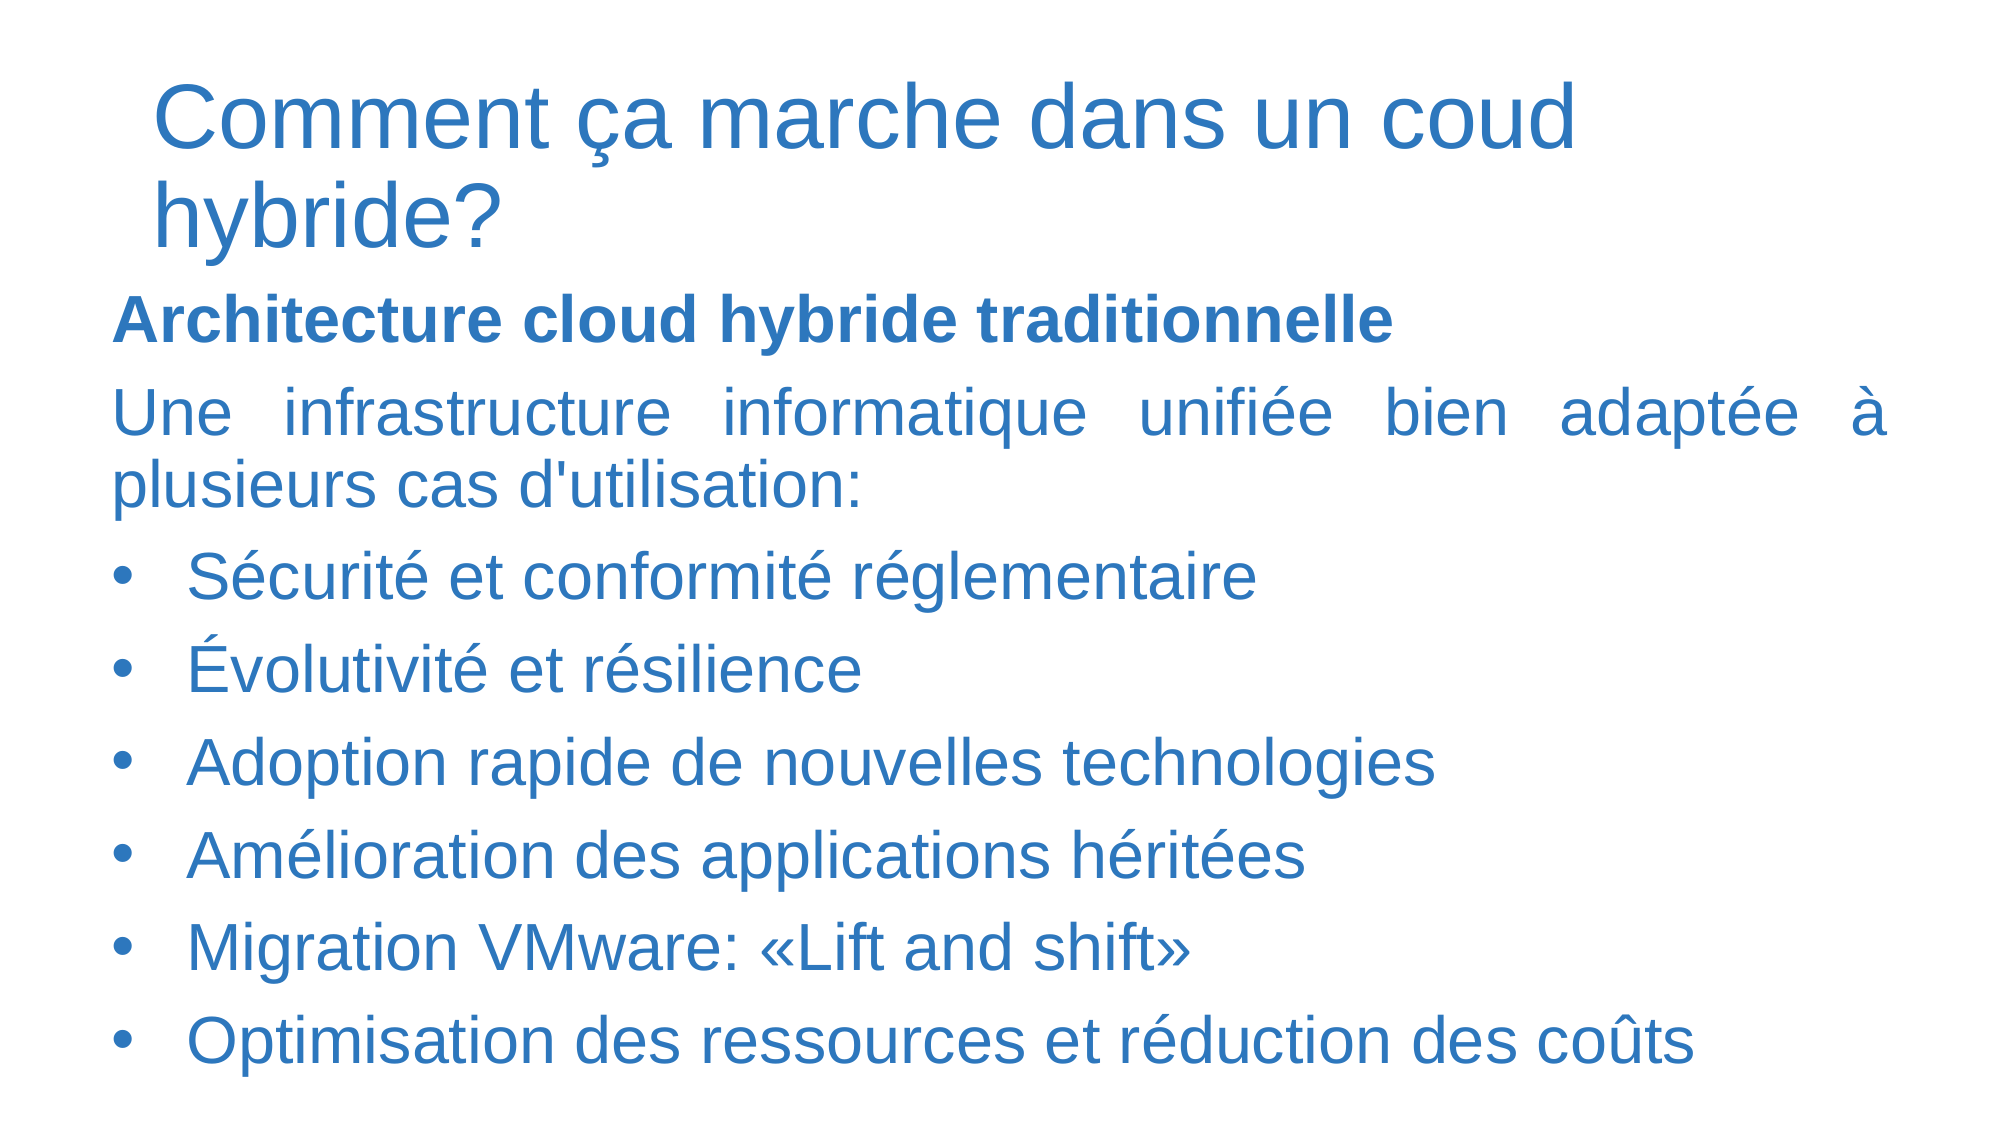

# Comment ça marche dans un coud hybride?
Architecture cloud hybride traditionnelle
Une infrastructure informatique unifiée bien adaptée à plusieurs cas d'utilisation:
Sécurité et conformité réglementaire
Évolutivité et résilience
Adoption rapide de nouvelles technologies
Amélioration des applications héritées
Migration VMware: «Lift and shift»
Optimisation des ressources et réduction des coûts